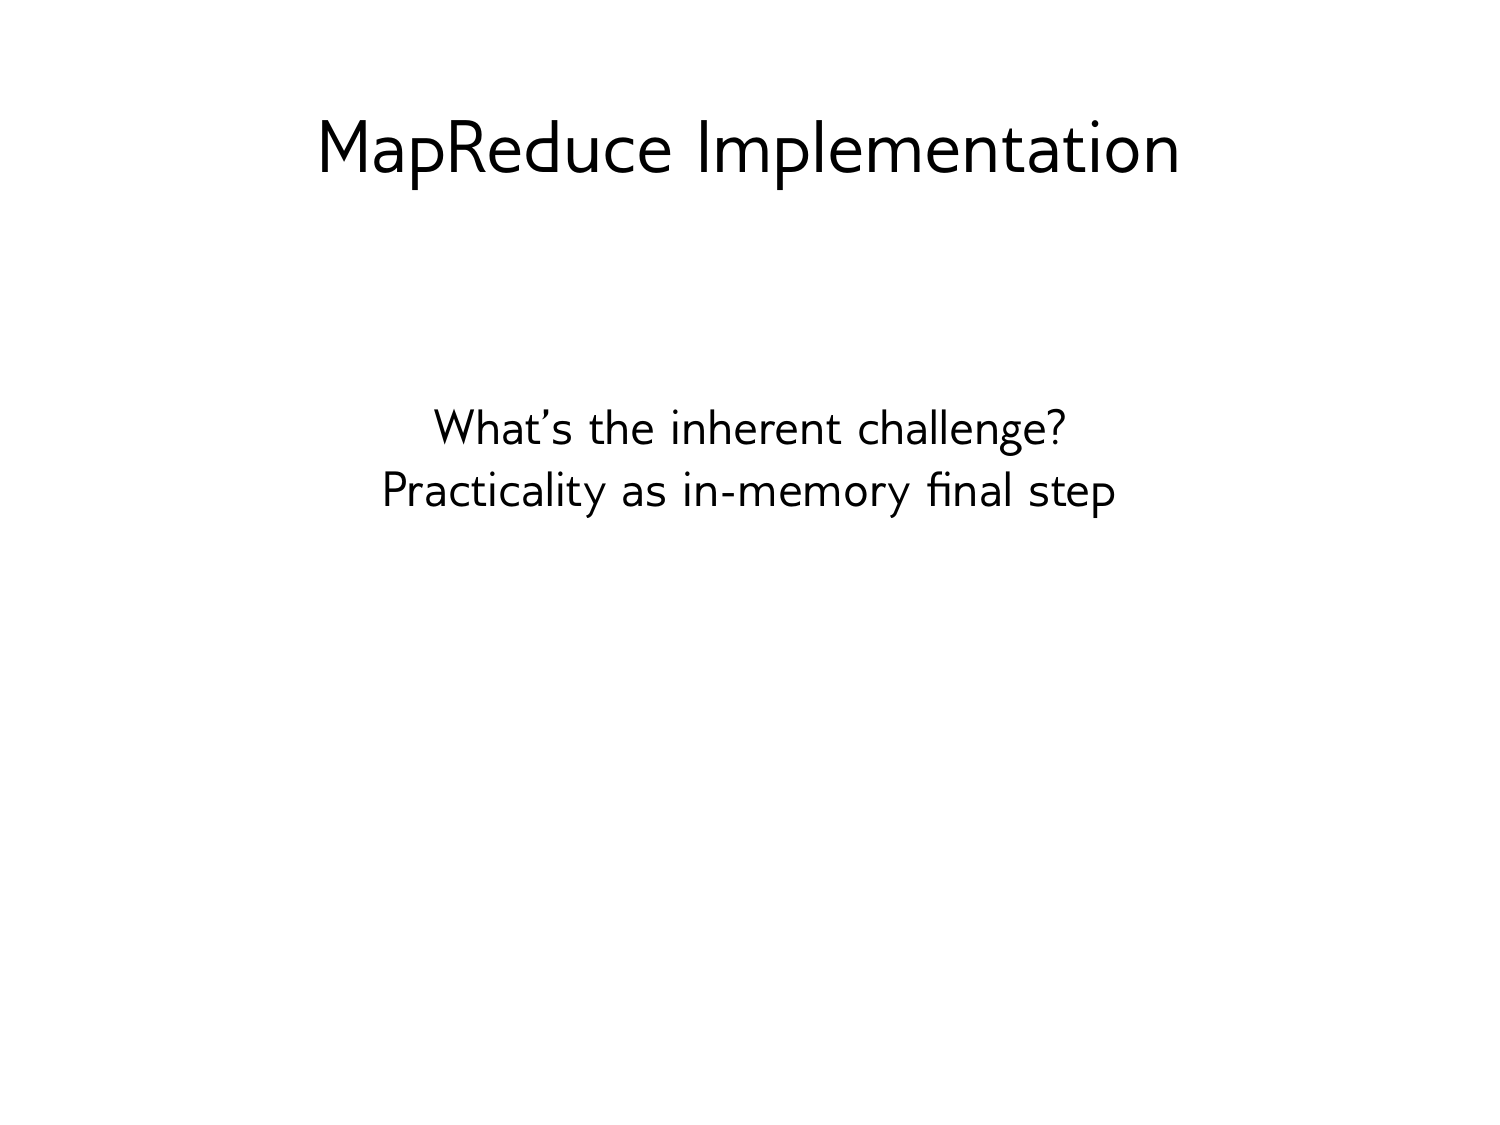

MapReduce Implementation
What’s the inherent challenge?
Practicality as in-memory final step